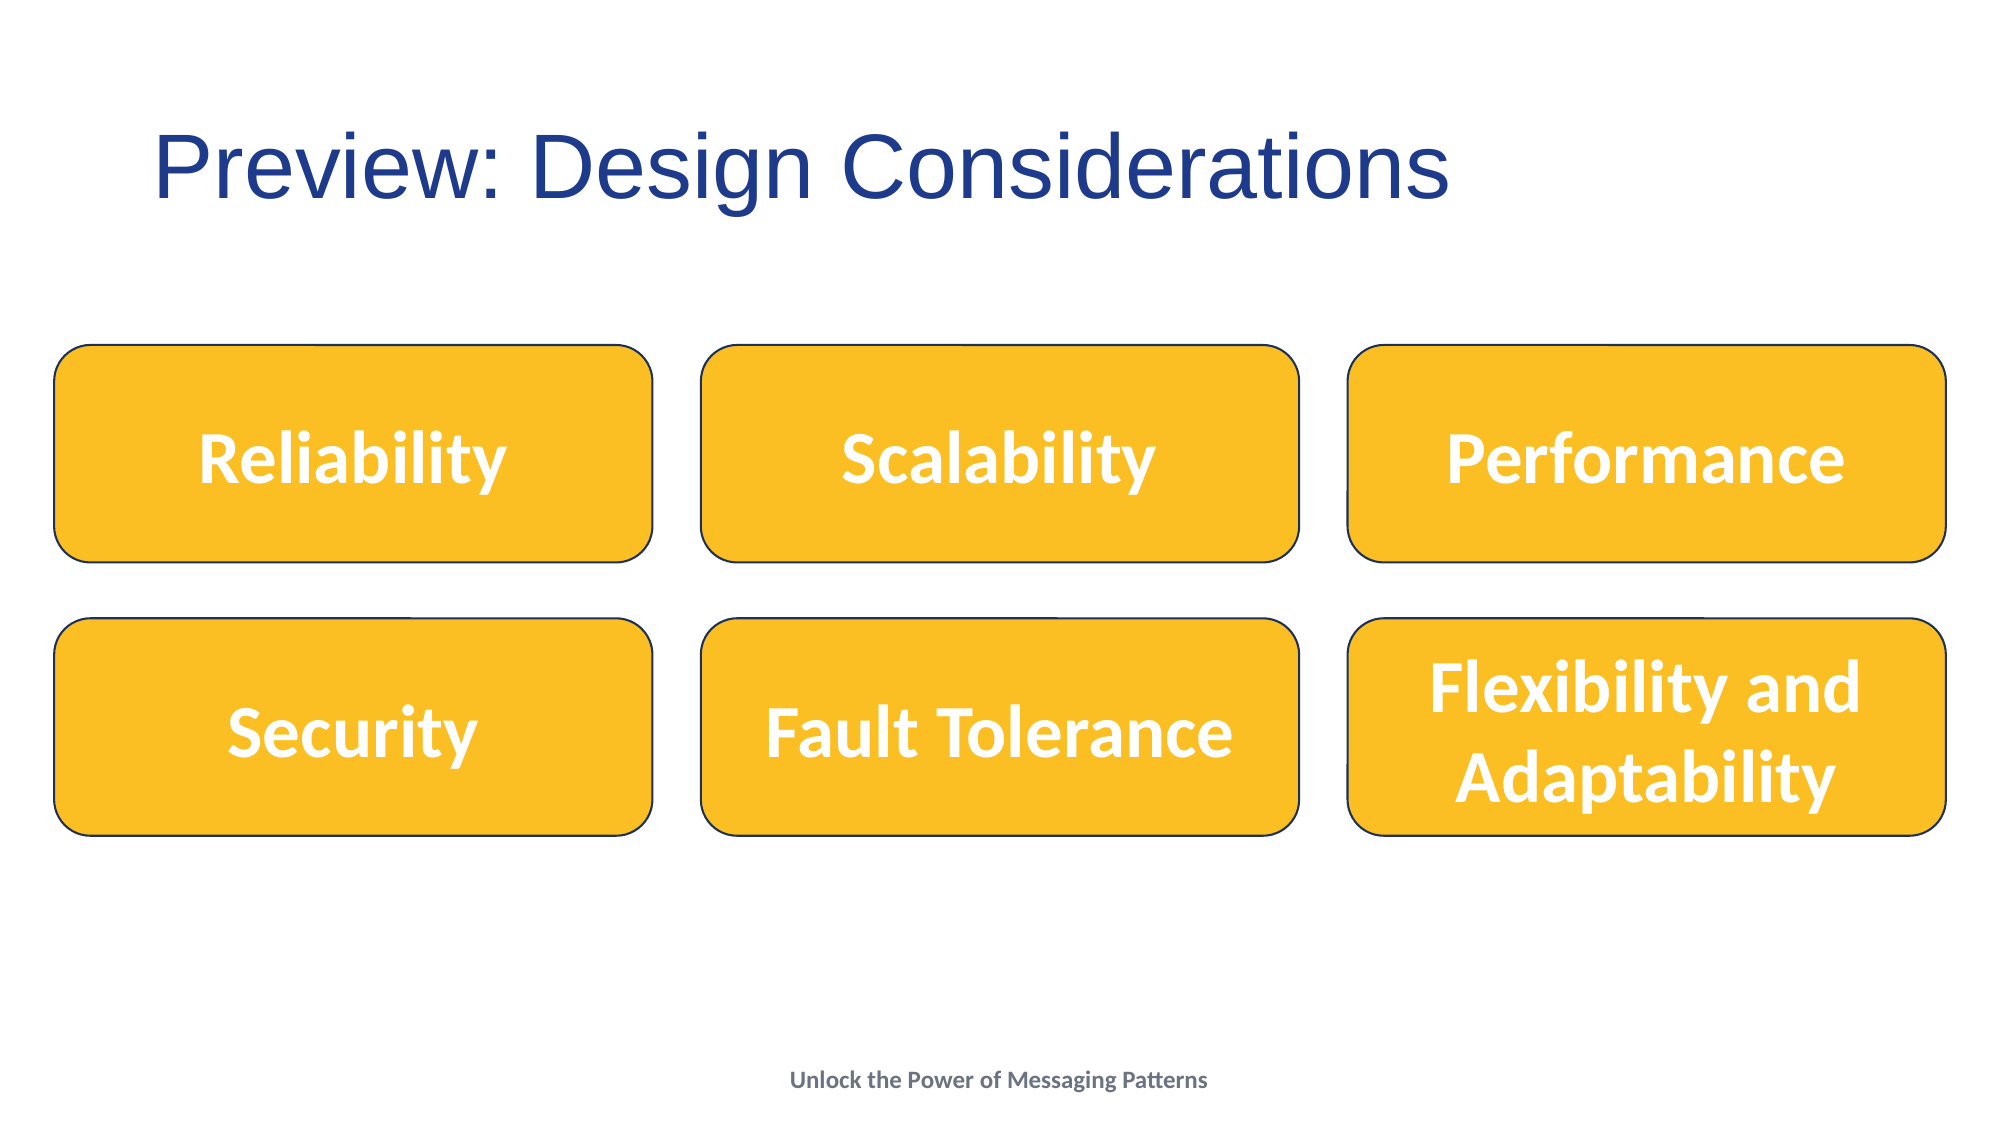

# Preview: Design Considerations
Performance
Reliability
Scalability
Flexibility and Adaptability
Security
Fault Tolerance